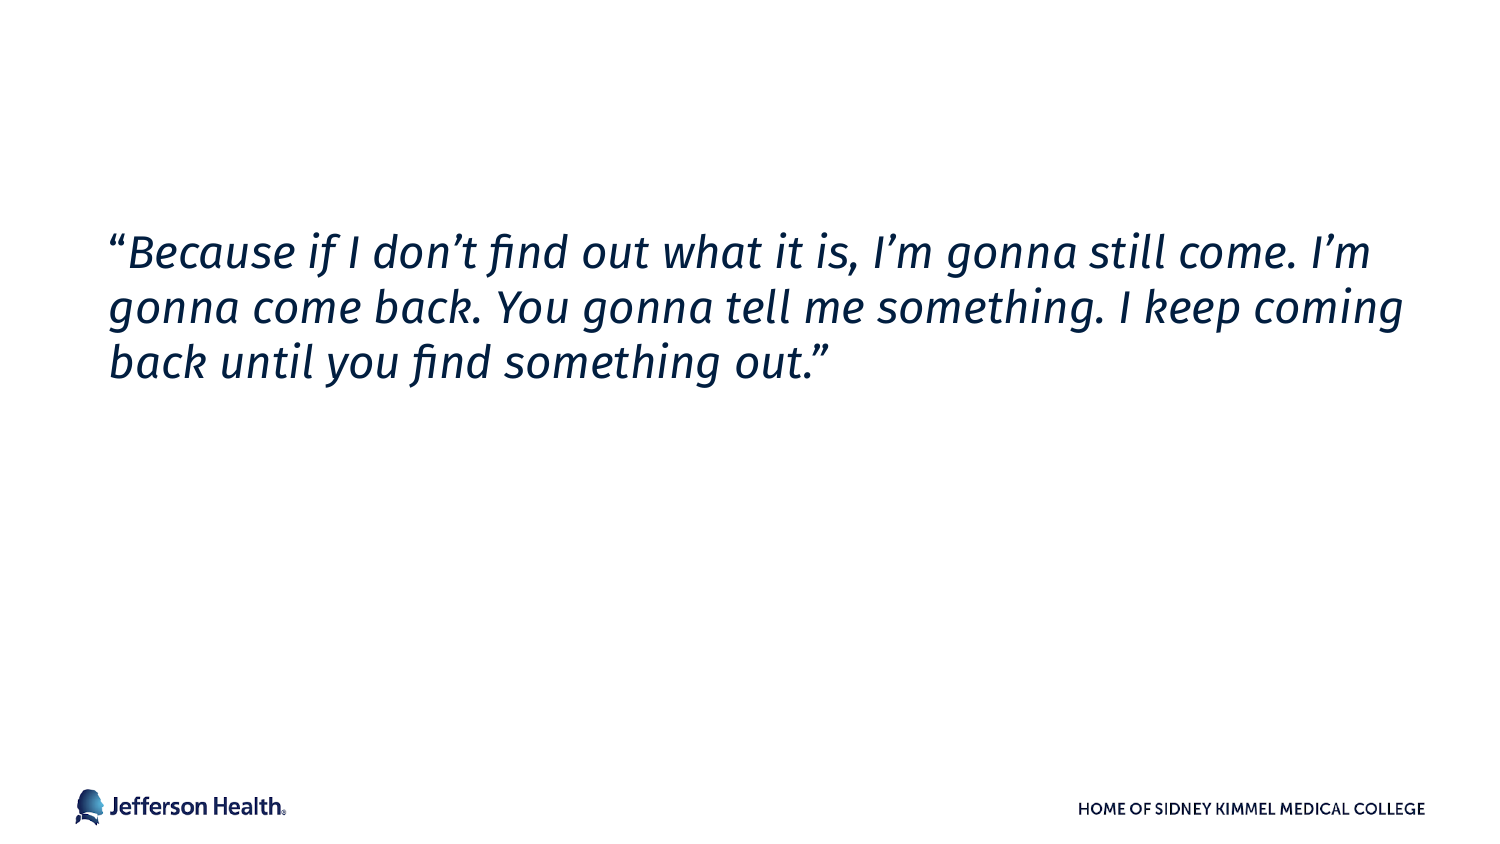

“Because if I don’t find out what it is, I’m gonna still come. I’m gonna come back. You gonna tell me something. I keep coming back until you find something out.”